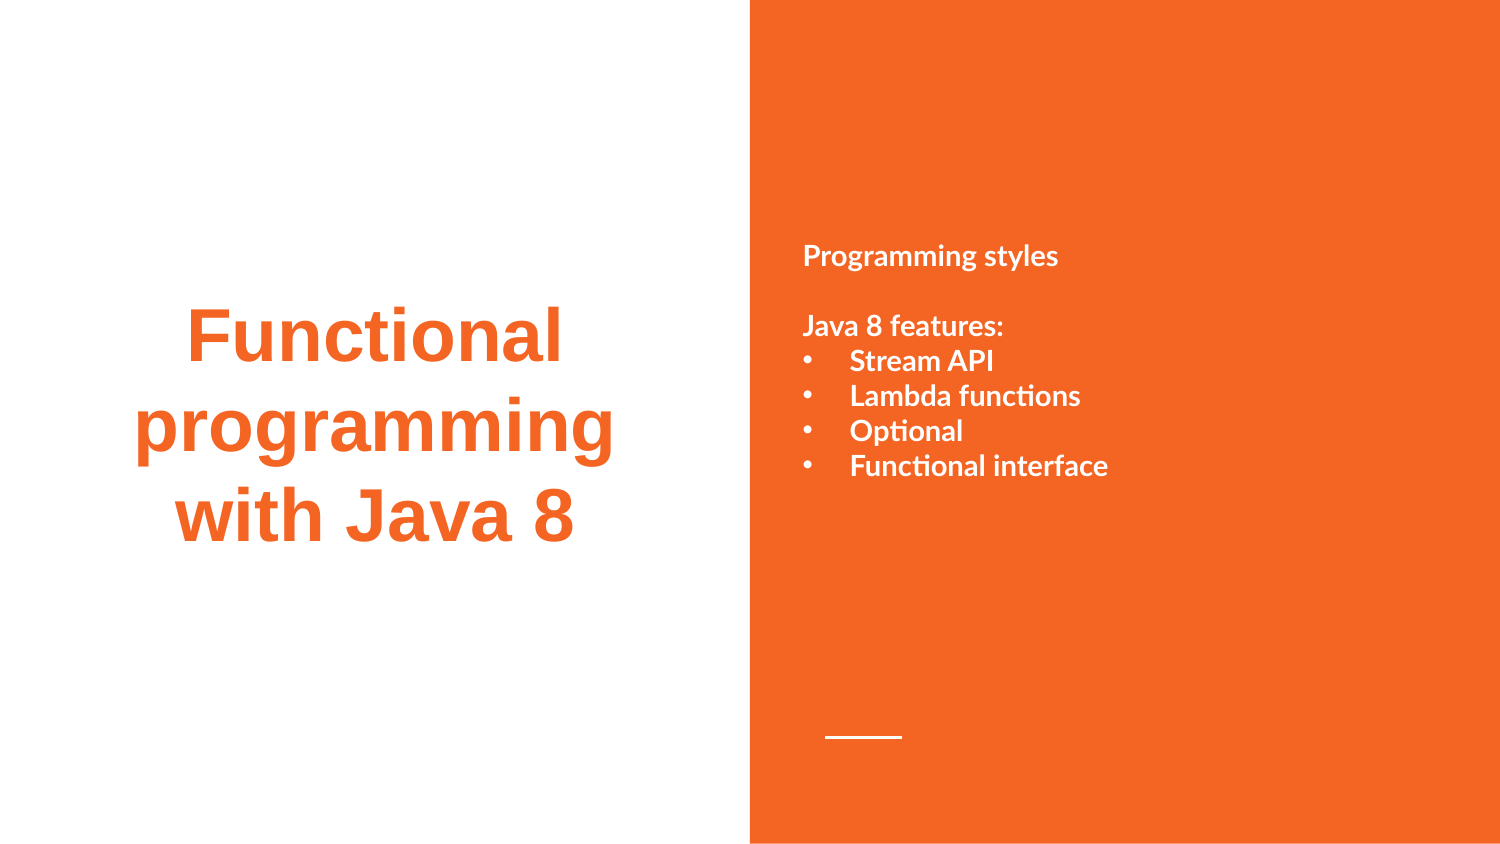

Programming styles

Java 8 features:
Stream API
Lambda functions
Optional
Functional interface

# Functional programming with Java 8